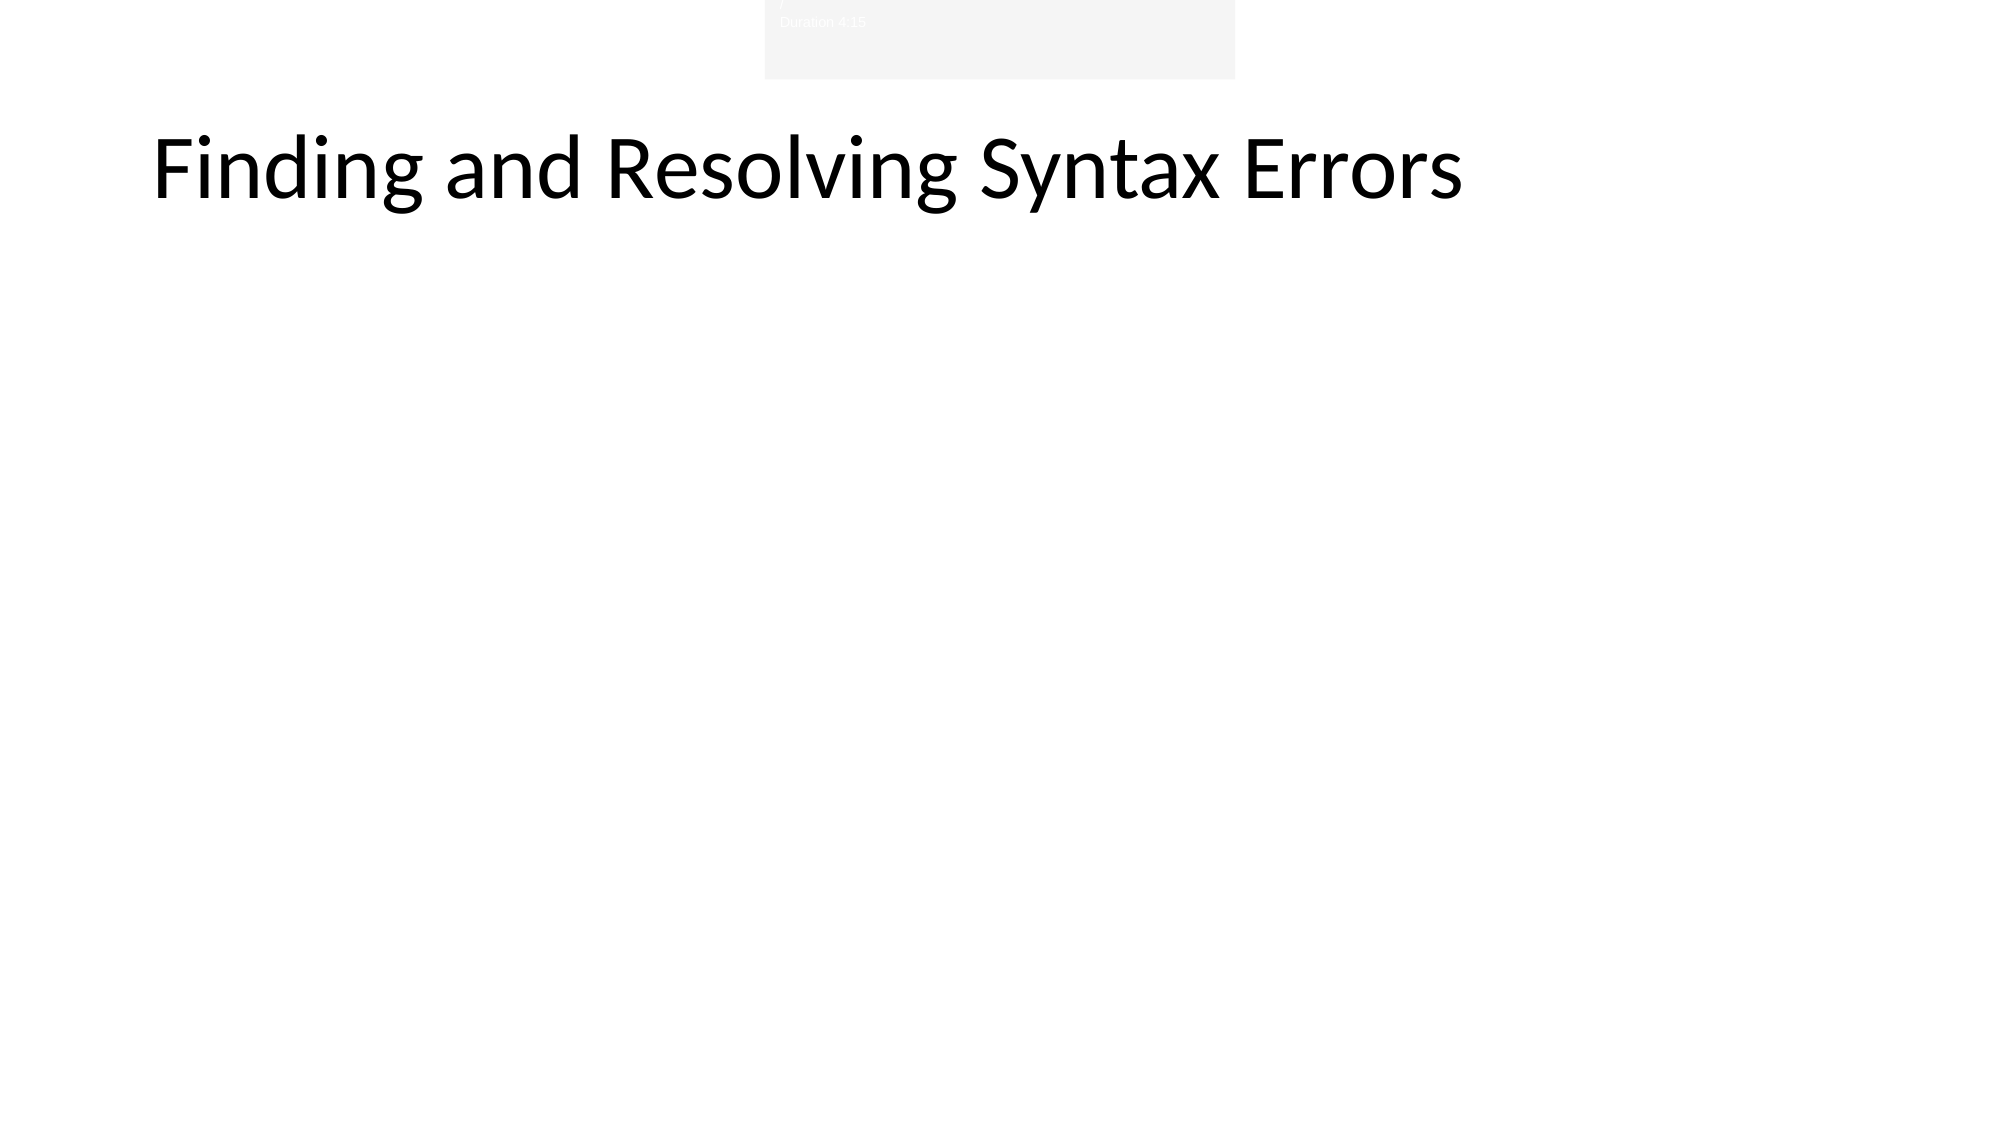

Finding and Resolving Syntax Errors
Current Time 0:24
/
Duration 4:15

# Finding and Resolving Syntax Errors